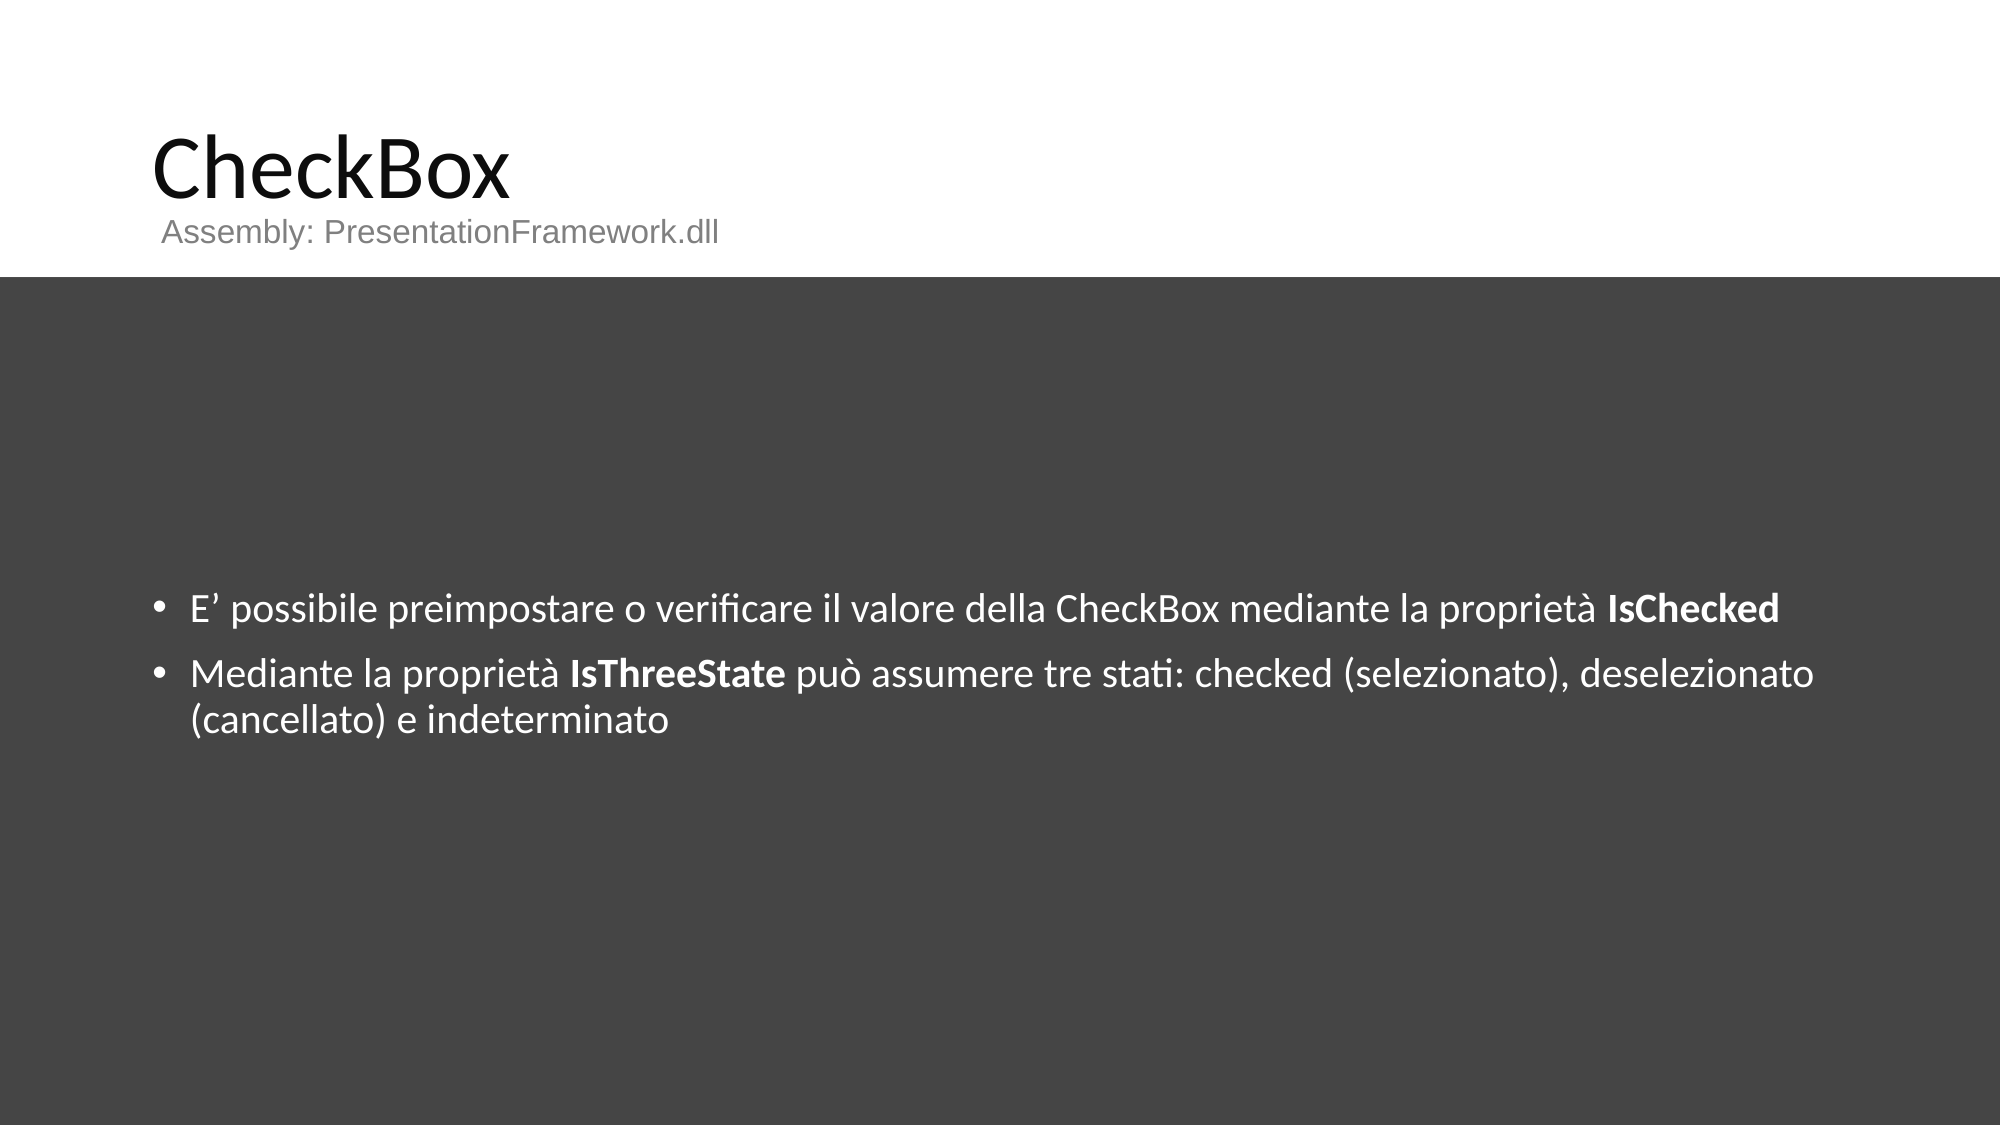

# CheckBox
Assembly: PresentationFramework.dll

E’ possibile preimpostare o verificare il valore della CheckBox mediante la proprietà IsChecked
Mediante la proprietà IsThreeState può assumere tre stati: checked (selezionato), deselezionato (cancellato) e indeterminato